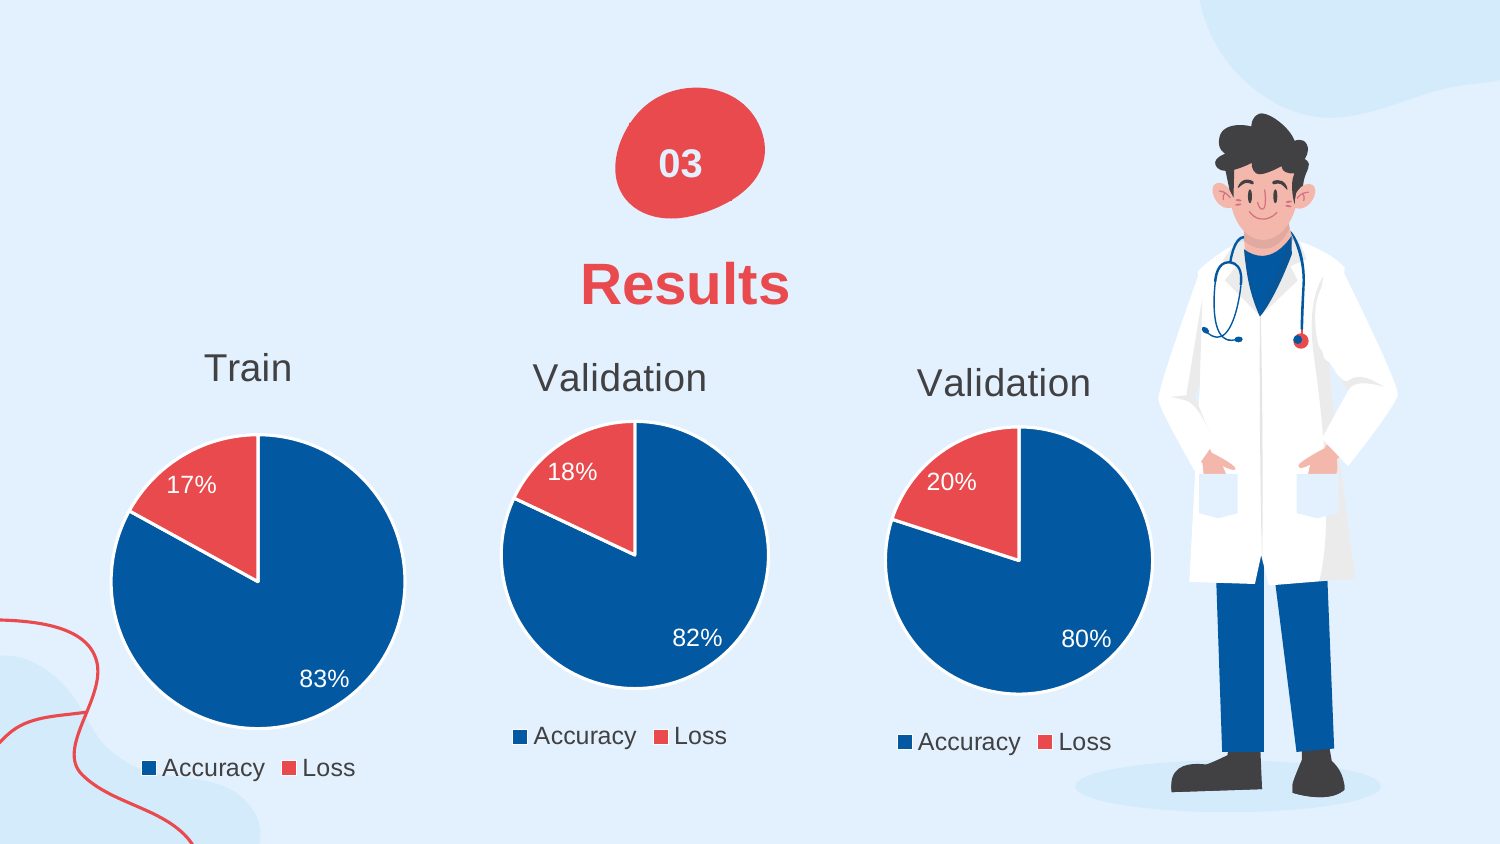

03
Results

### Chart:

| Category | Train |
|---|---|
| Accuracy | 0.83 |
| Loss | 0.17 |

### Chart:

| Category | Validation |
|---|---|
| Accuracy | 0.82 |
| Loss | 0.18 |

### Chart:

| Category | Validation |
|---|---|
| Accuracy | 0.8 |
| Loss | 0.2 |